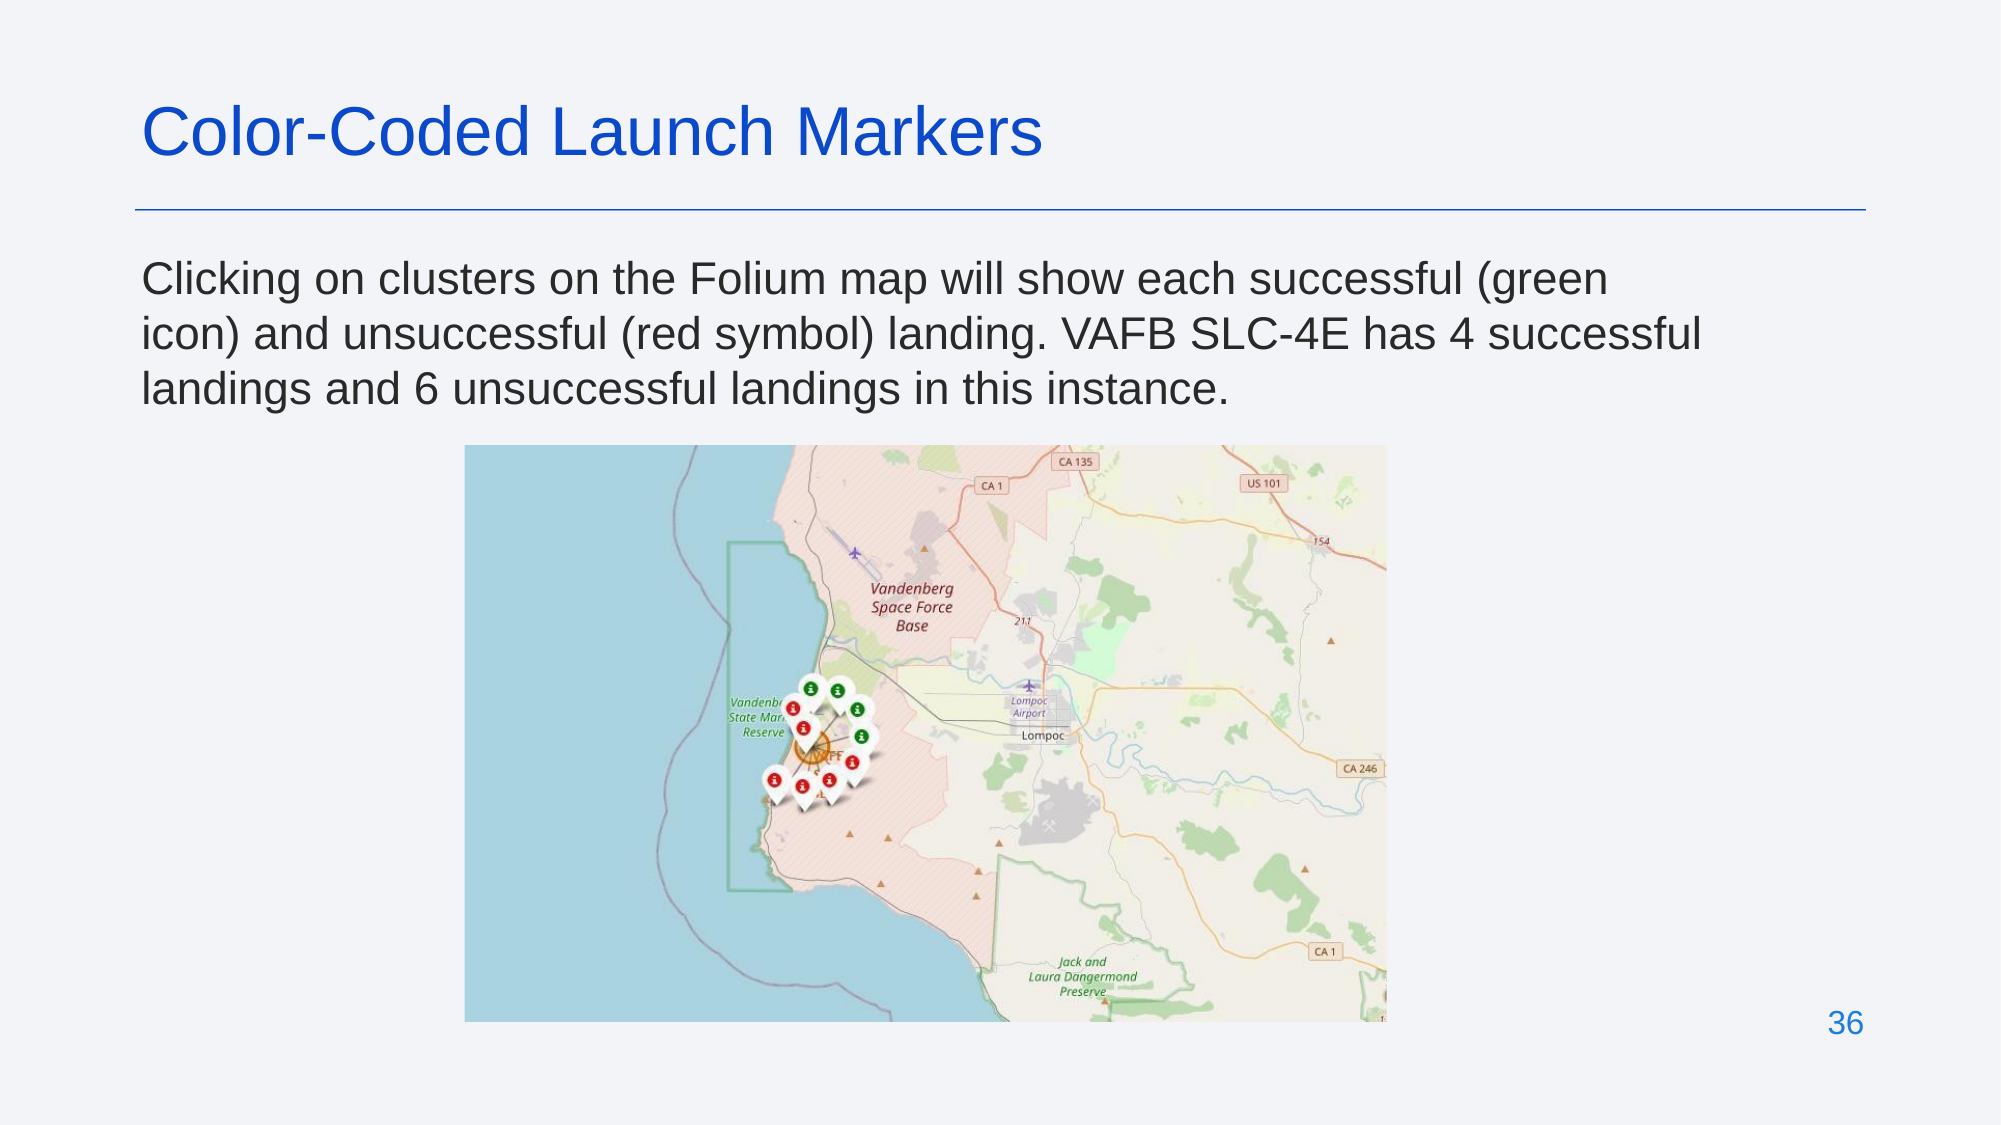

Color-Coded Launch Markers
Clicking on clusters on the Folium map will show each successful (green icon) and unsuccessful (red symbol) landing. VAFB SLC-4E has 4 successful landings and 6 unsuccessful landings in this instance.

36